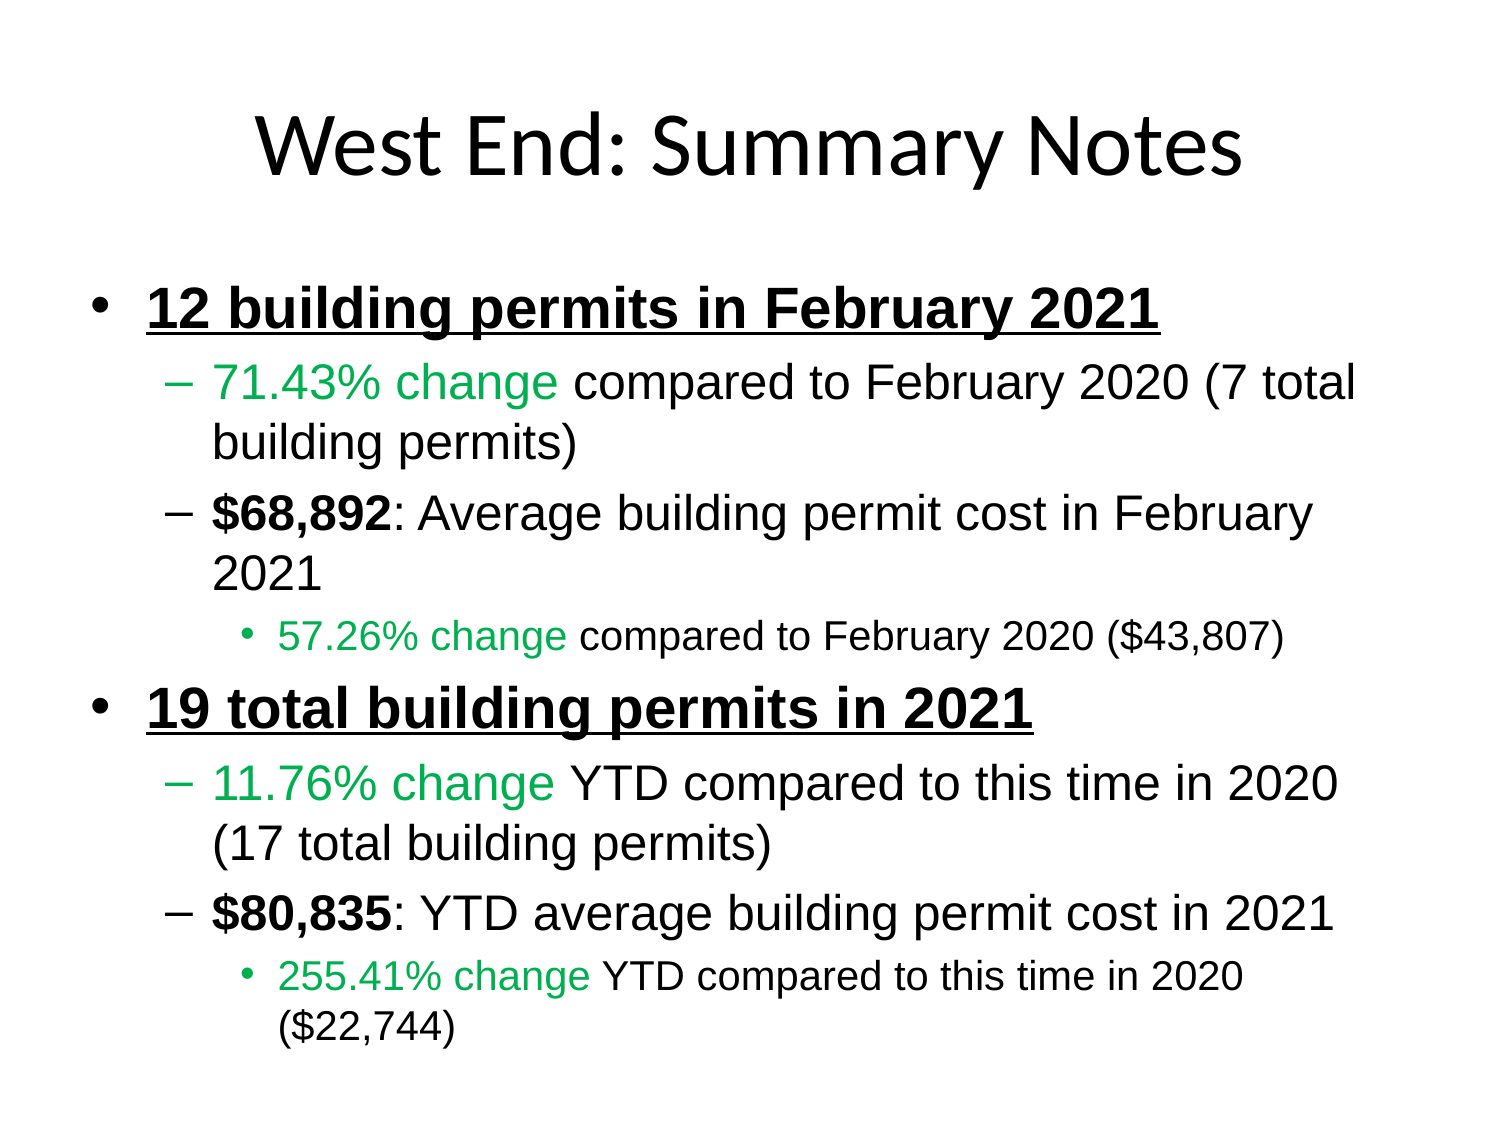

# West End: Summary Notes
12 building permits in February 2021
71.43% change compared to February 2020 (7 total building permits)
$68,892: Average building permit cost in February 2021
57.26% change compared to February 2020 ($43,807)
19 total building permits in 2021
11.76% change YTD compared to this time in 2020 (17 total building permits)
$80,835: YTD average building permit cost in 2021
255.41% change YTD compared to this time in 2020 ($22,744)